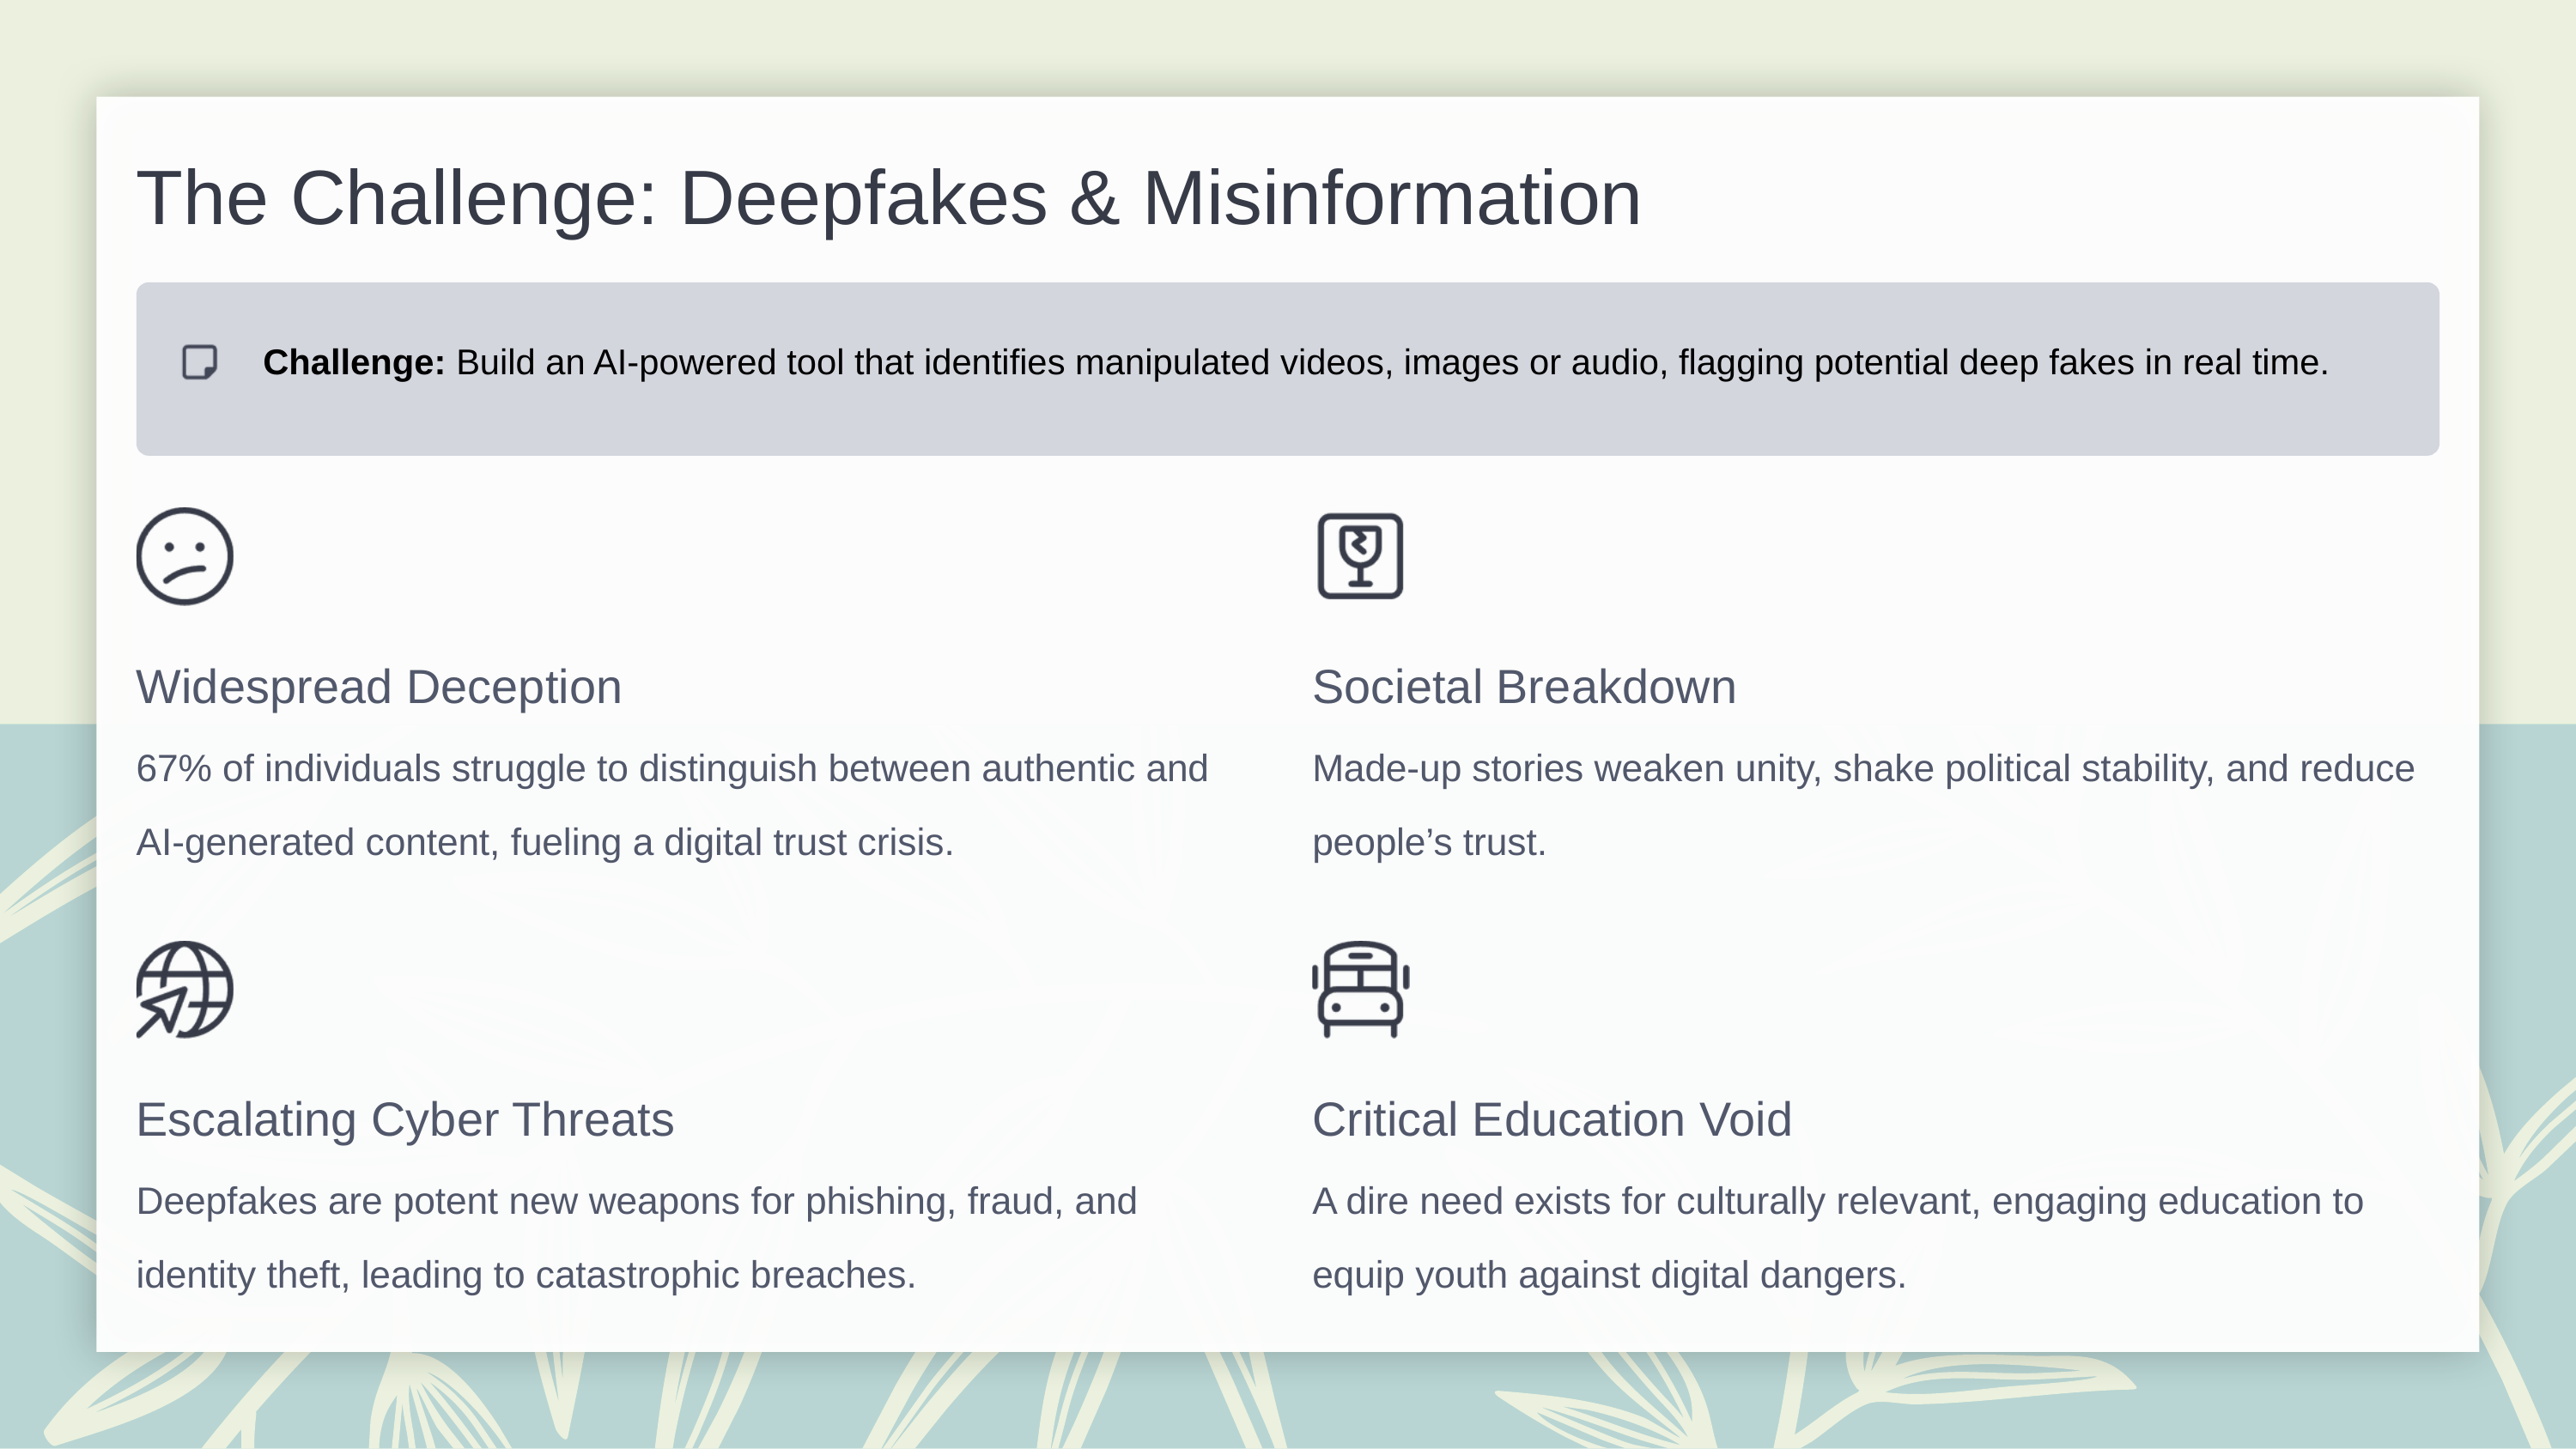

The Challenge: Deepfakes & Misinformation

Challenge: Build an AI-powered tool that identifies manipulated videos, images or audio, flagging potential deep fakes in real time.

Widespread Deception
Societal Breakdown
67% of individuals struggle to distinguish between authentic and AI-generated content, fueling a digital trust crisis.
Made-up stories weaken unity, shake political stability, and reduce people’s trust.

Escalating Cyber Threats
Critical Education Void
Deepfakes are potent new weapons for phishing, fraud, and identity theft, leading to catastrophic breaches.
A dire need exists for culturally relevant, engaging education to equip youth against digital dangers.